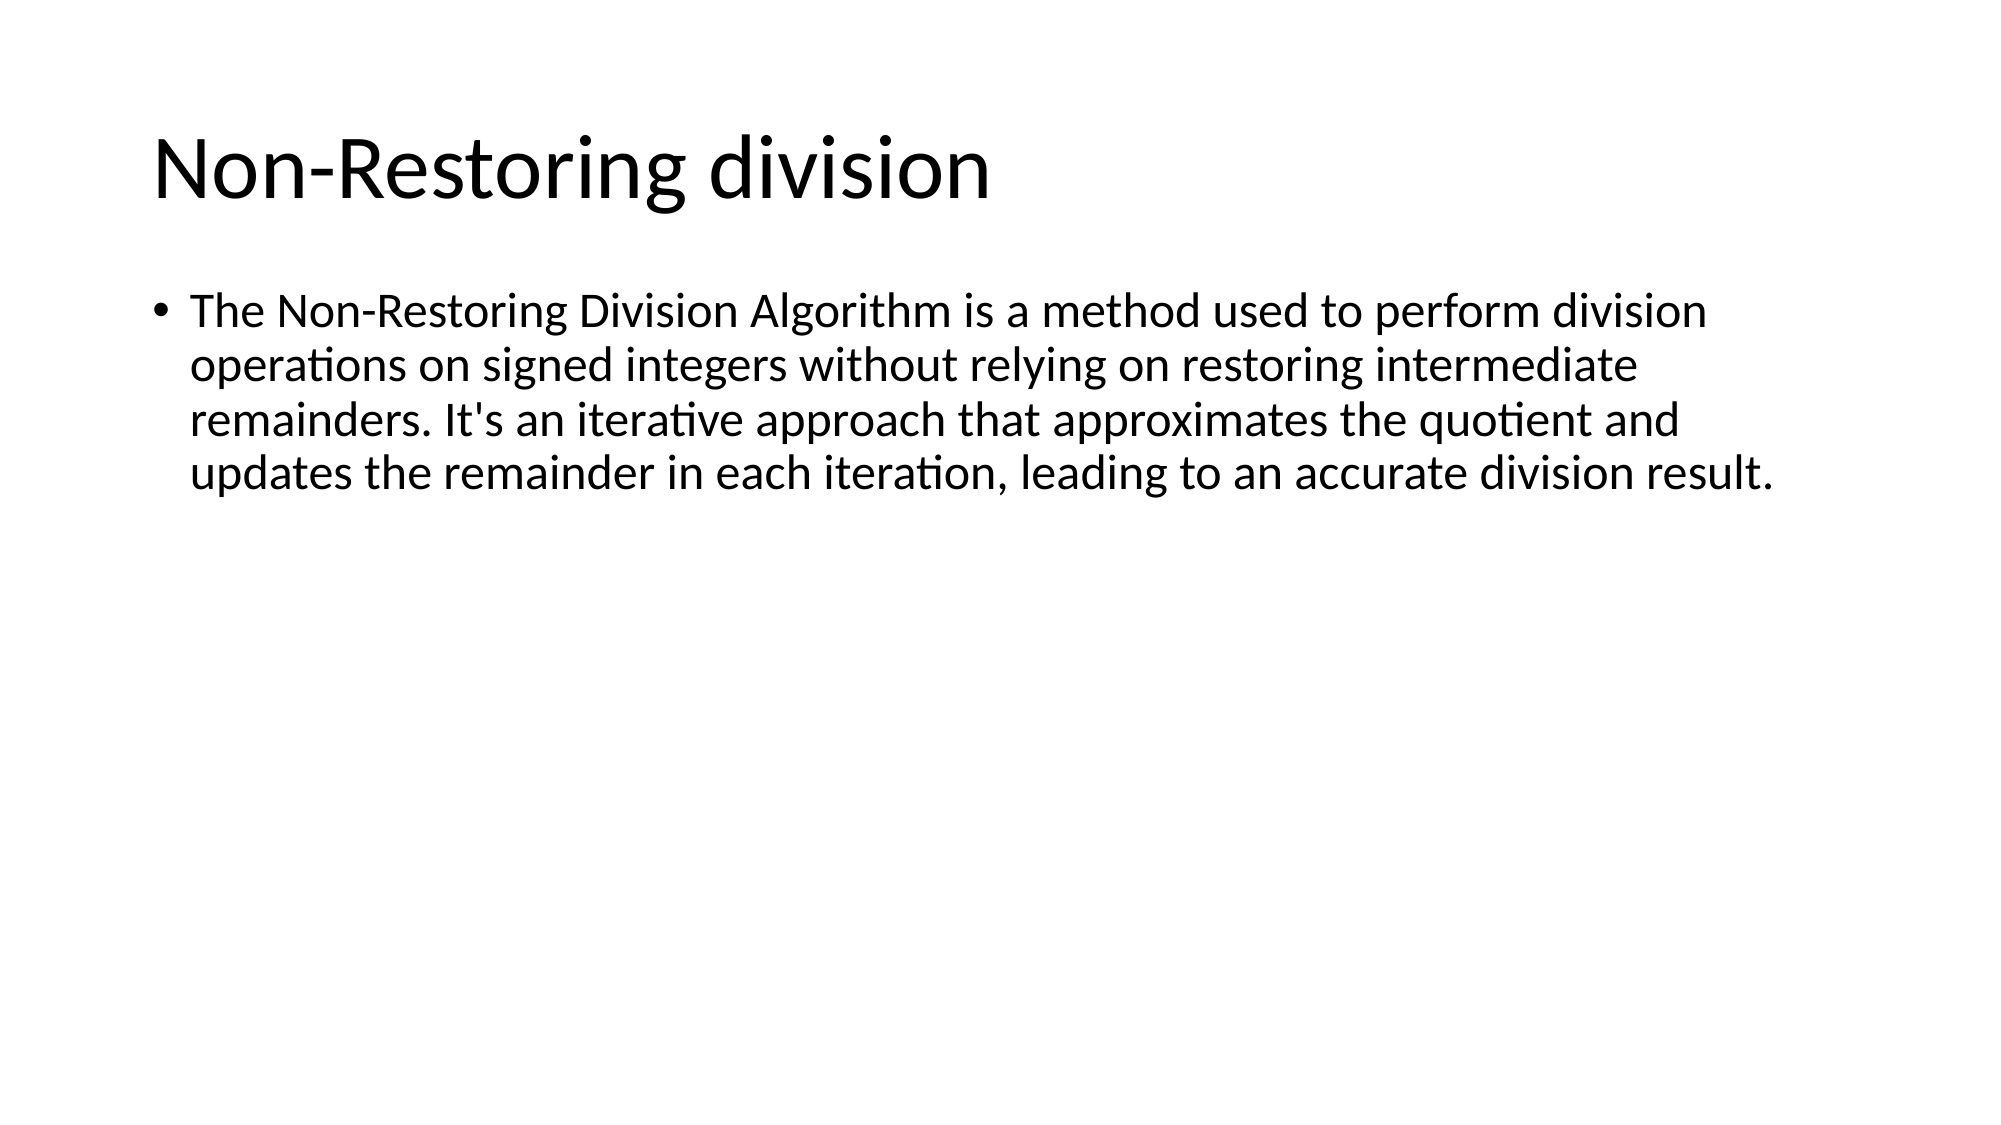

# Non-Restoring division
The Non-Restoring Division Algorithm is a method used to perform division operations on signed integers without relying on restoring intermediate remainders. It's an iterative approach that approximates the quotient and updates the remainder in each iteration, leading to an accurate division result.